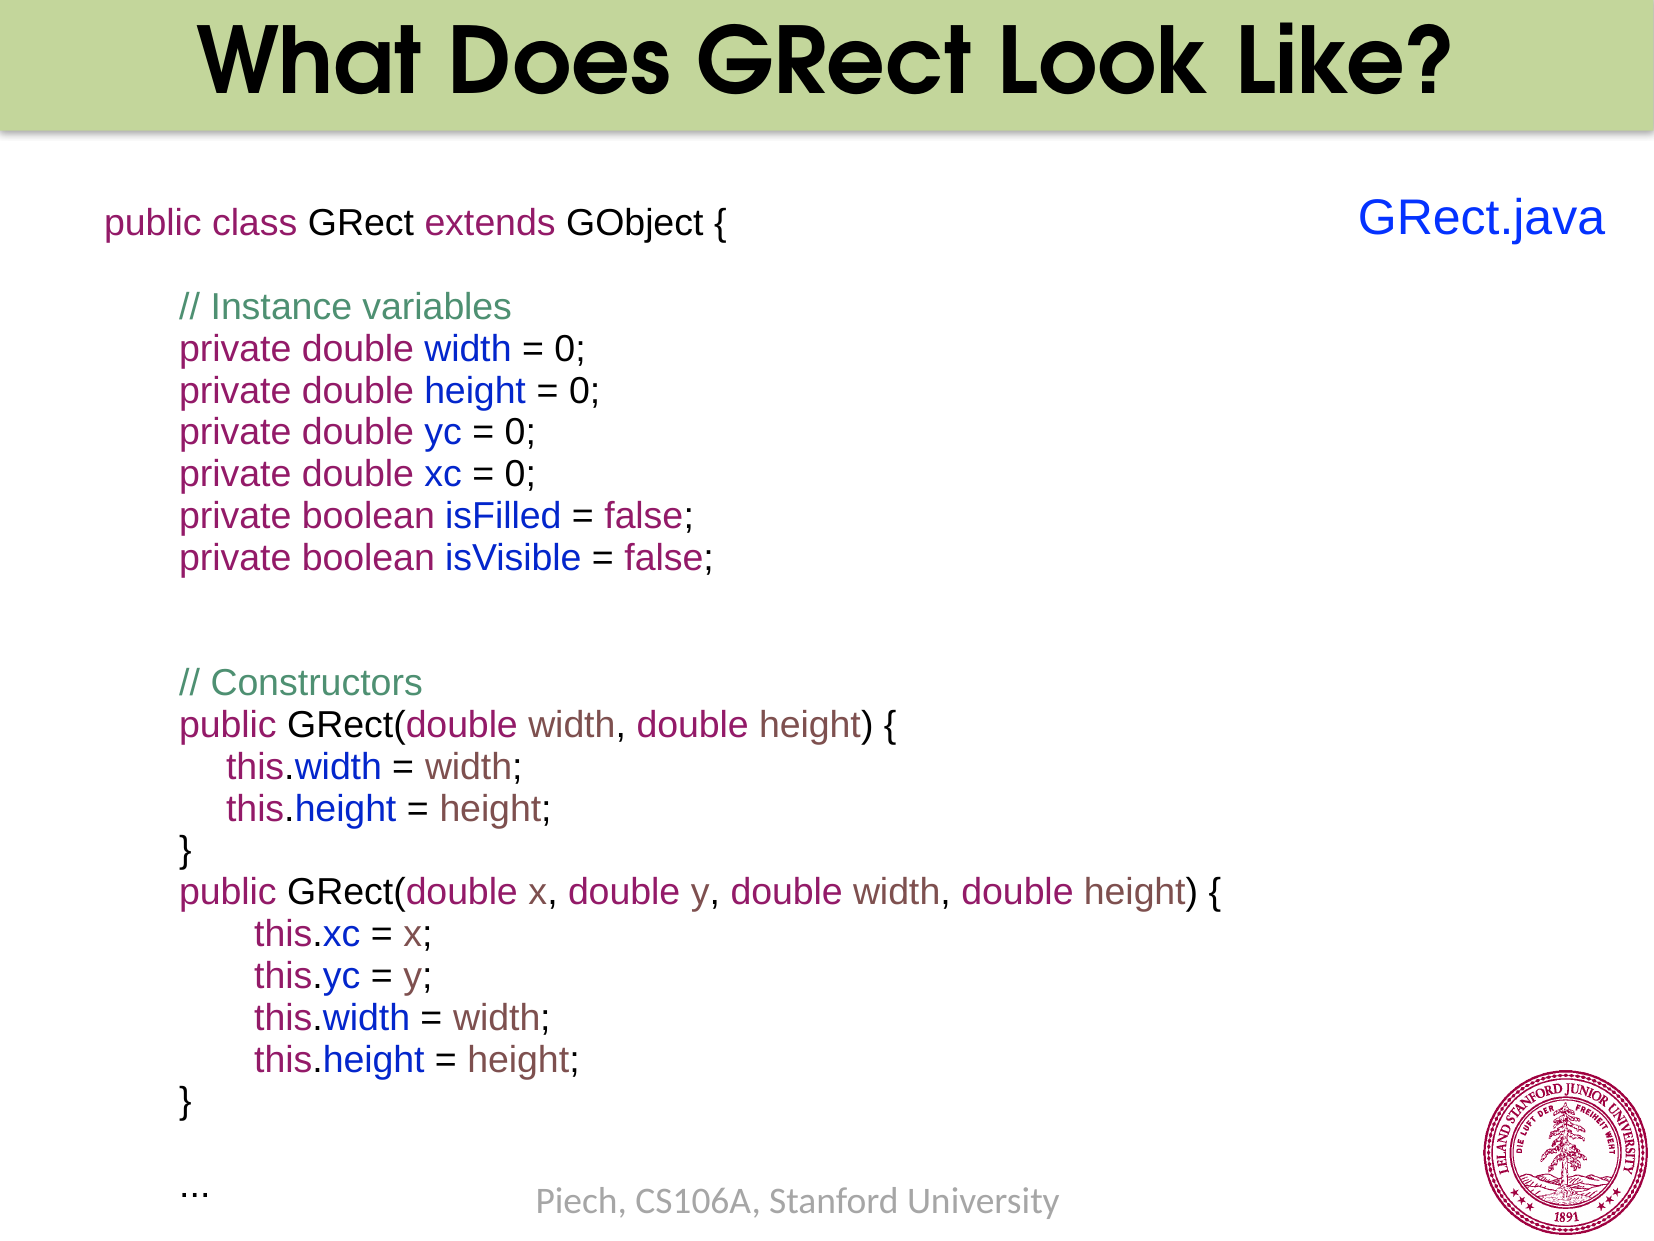

What Does GRect Look Like?
GRect.java
public class GRect extends GObject {

// Instance variables
private double width = 0;
private double height = 0;
private double yc = 0;
private double xc = 0;
private boolean isFilled = false;
private boolean isVisible = false;

// Constructors
public GRect(double width, double height) {
	this.width = width;
	this.height = height;
}
public GRect(double x, double y, double width, double height) {
this.xc = x;
this.yc = y;
this.width = width;
this.height = height;
}

...